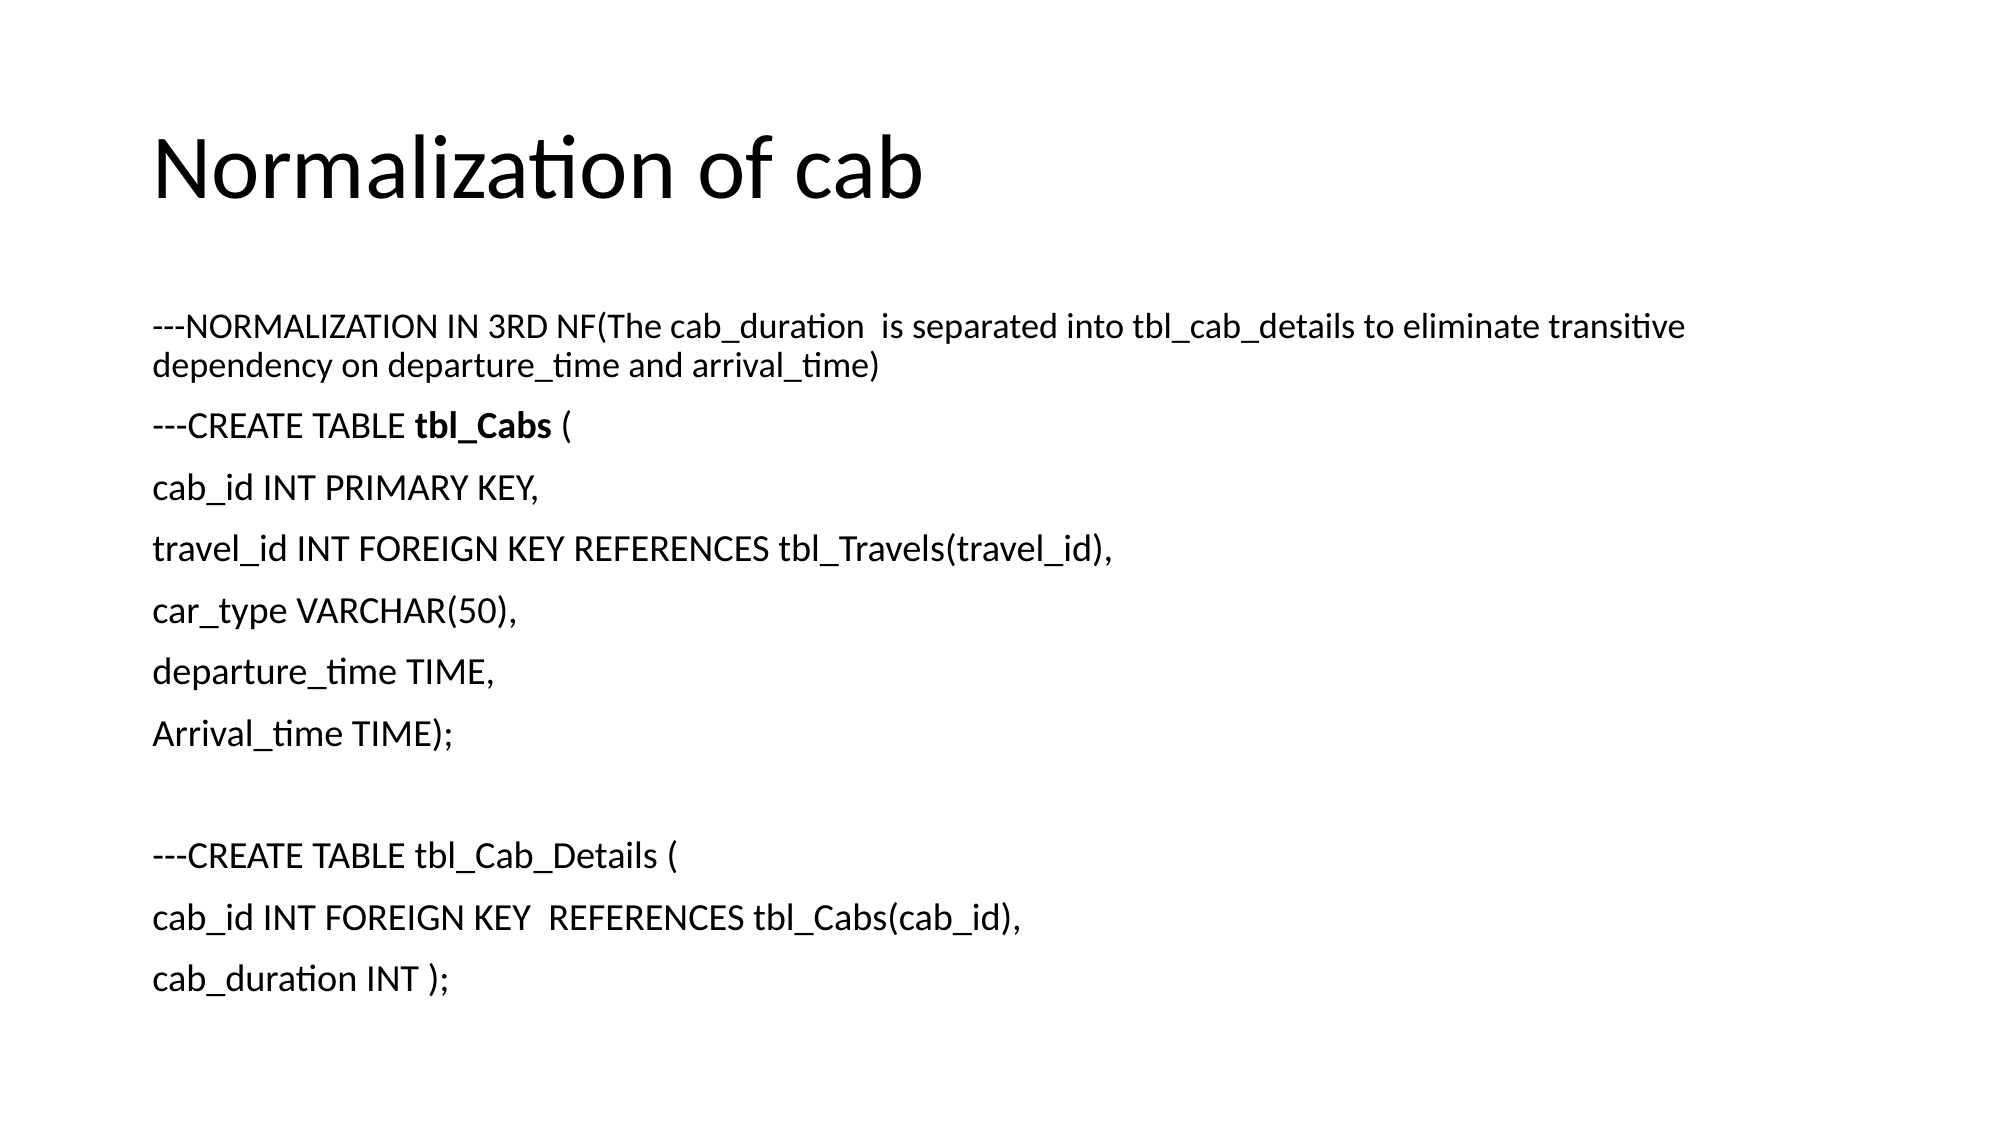

# Normalization of cab
---NORMALIZATION IN 3RD NF(The cab_duration  is separated into tbl_cab_details to eliminate transitive dependency on departure_time and arrival_time)
---CREATE TABLE tbl_Cabs (
cab_id INT PRIMARY KEY,
travel_id INT FOREIGN KEY REFERENCES tbl_Travels(travel_id),
car_type VARCHAR(50),
departure_time TIME,
Arrival_time TIME);

---CREATE TABLE tbl_Cab_Details (
cab_id INT FOREIGN KEY  REFERENCES tbl_Cabs(cab_id),
cab_duration INT );